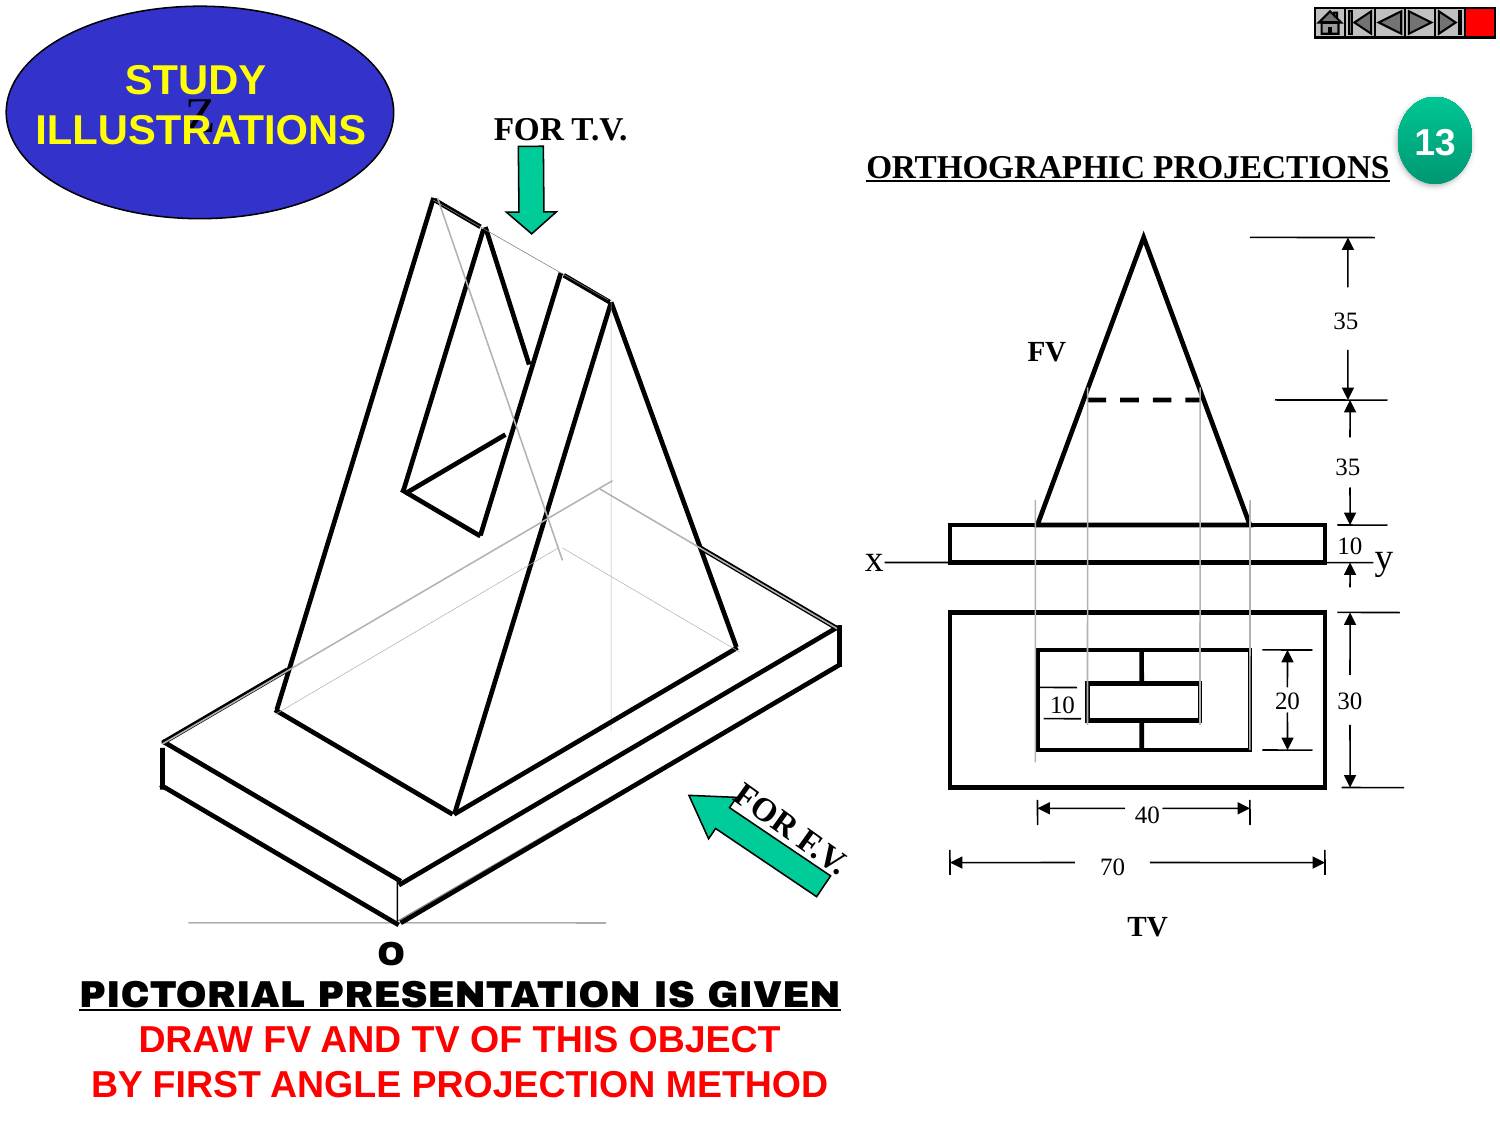

Z
STUDY
ILLUSTRATIONS

13
FOR T.V.

ORTHOGRAPHIC PROJECTIONS

O

35
FV

35

10
y
x

20
30
10

40

70

TV
FOR F.V.

PICTORIAL PRESENTATION IS GIVEN
DRAW FV AND TV OF THIS OBJECT
BY FIRST ANGLE PROJECTION METHOD